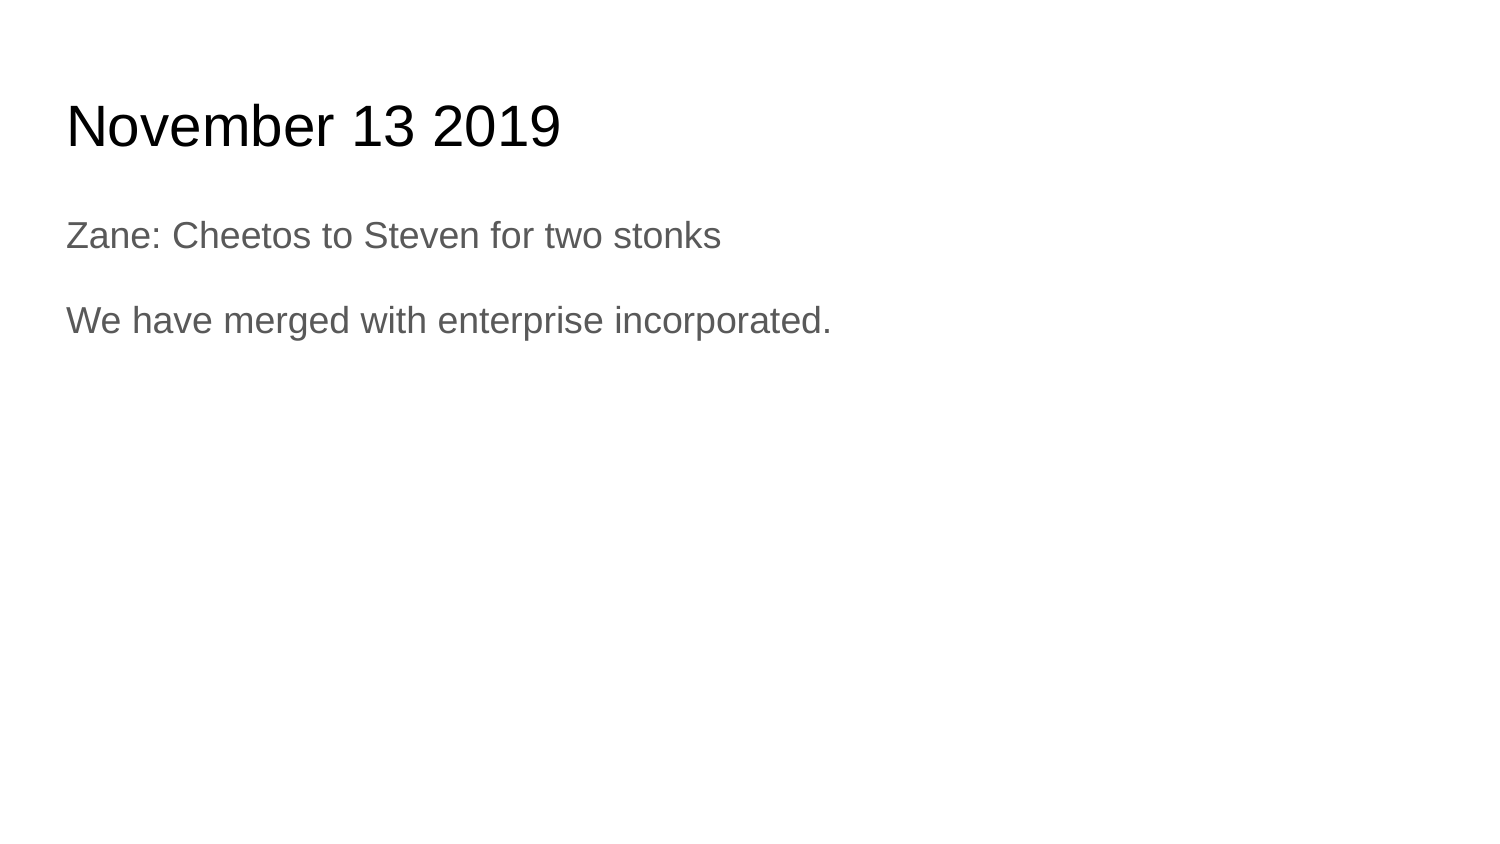

# November 13 2019
Zane: Cheetos to Steven for two stonks
We have merged with enterprise incorporated.